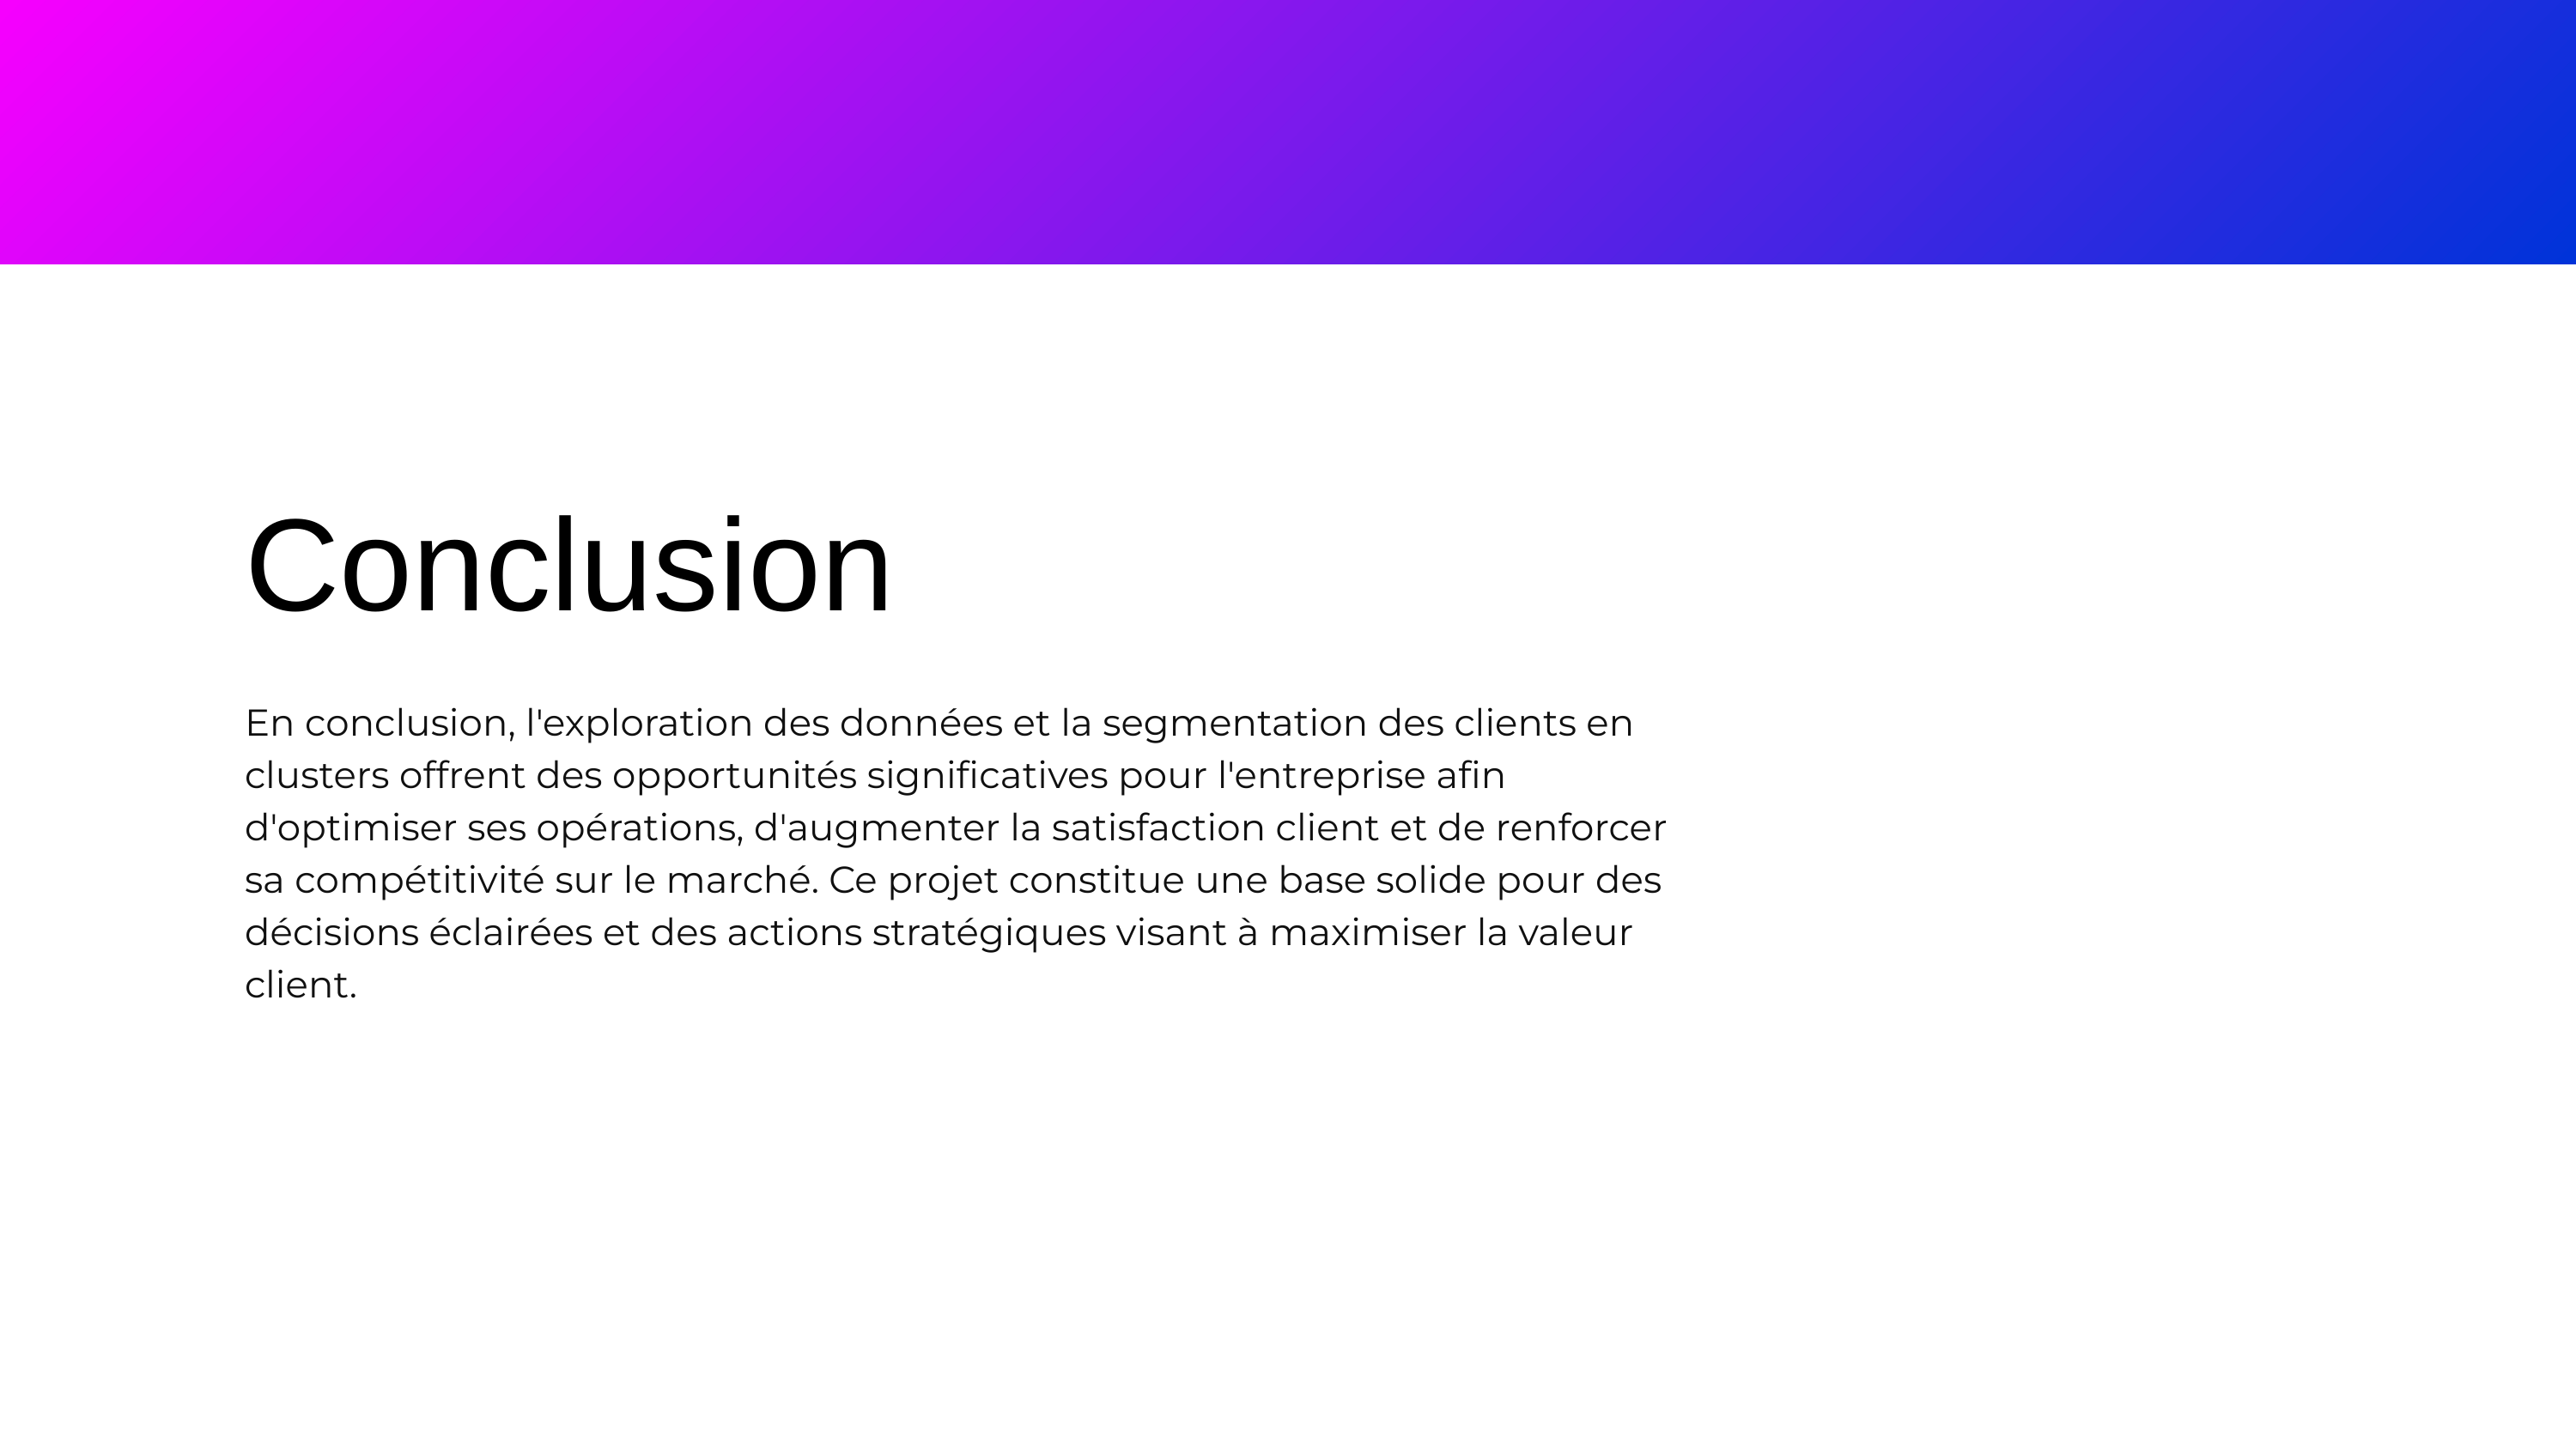

Conclusion
En conclusion, l'exploration des données et la segmentation des clients en clusters offrent des opportunités significatives pour l'entreprise afin d'optimiser ses opérations, d'augmenter la satisfaction client et de renforcer sa compétitivité sur le marché. Ce projet constitue une base solide pour des décisions éclairées et des actions stratégiques visant à maximiser la valeur client.